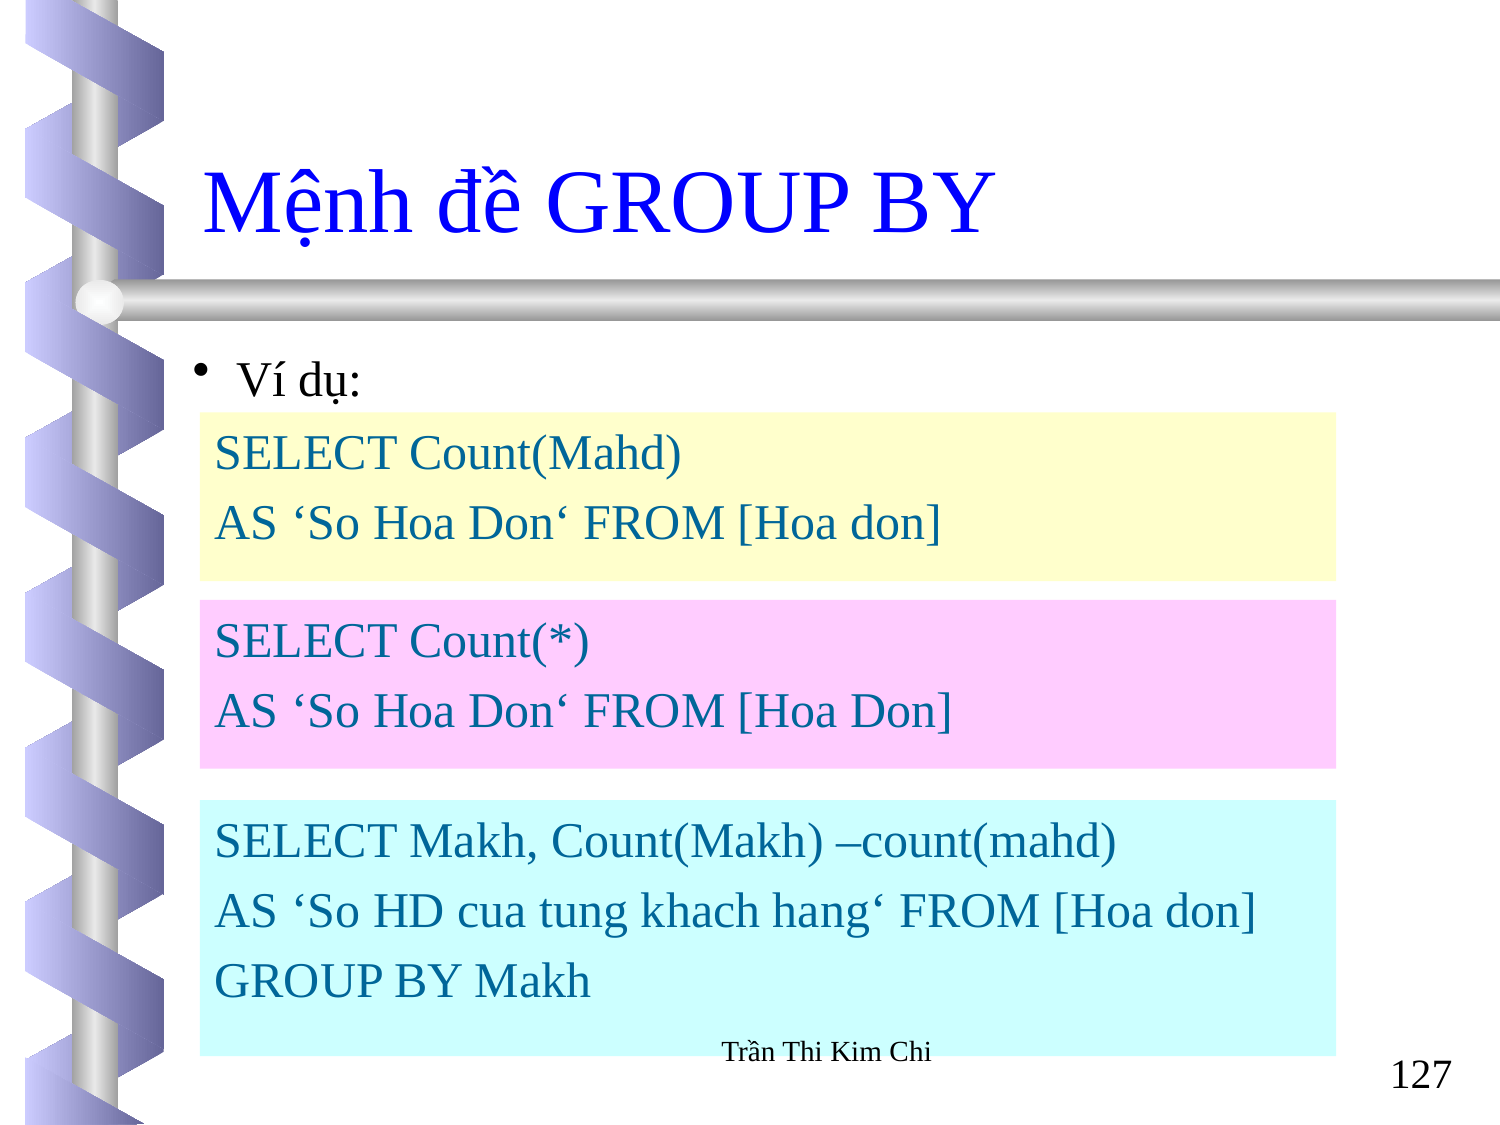

Mệnh đề GROUP BY
Ví dụ:

SELECT Count(Mahd)
AS ‘So Hoa Don‘ FROM [Hoa don]
SELECT Count(*)
AS ‘So Hoa Don‘ FROM [Hoa Don]
SELECT Makh, Count(Makh) –count(mahd)
AS ‘So HD cua tung khach hang‘ FROM [Hoa don]
GROUP BY Makh
Trần Thi Kim Chi